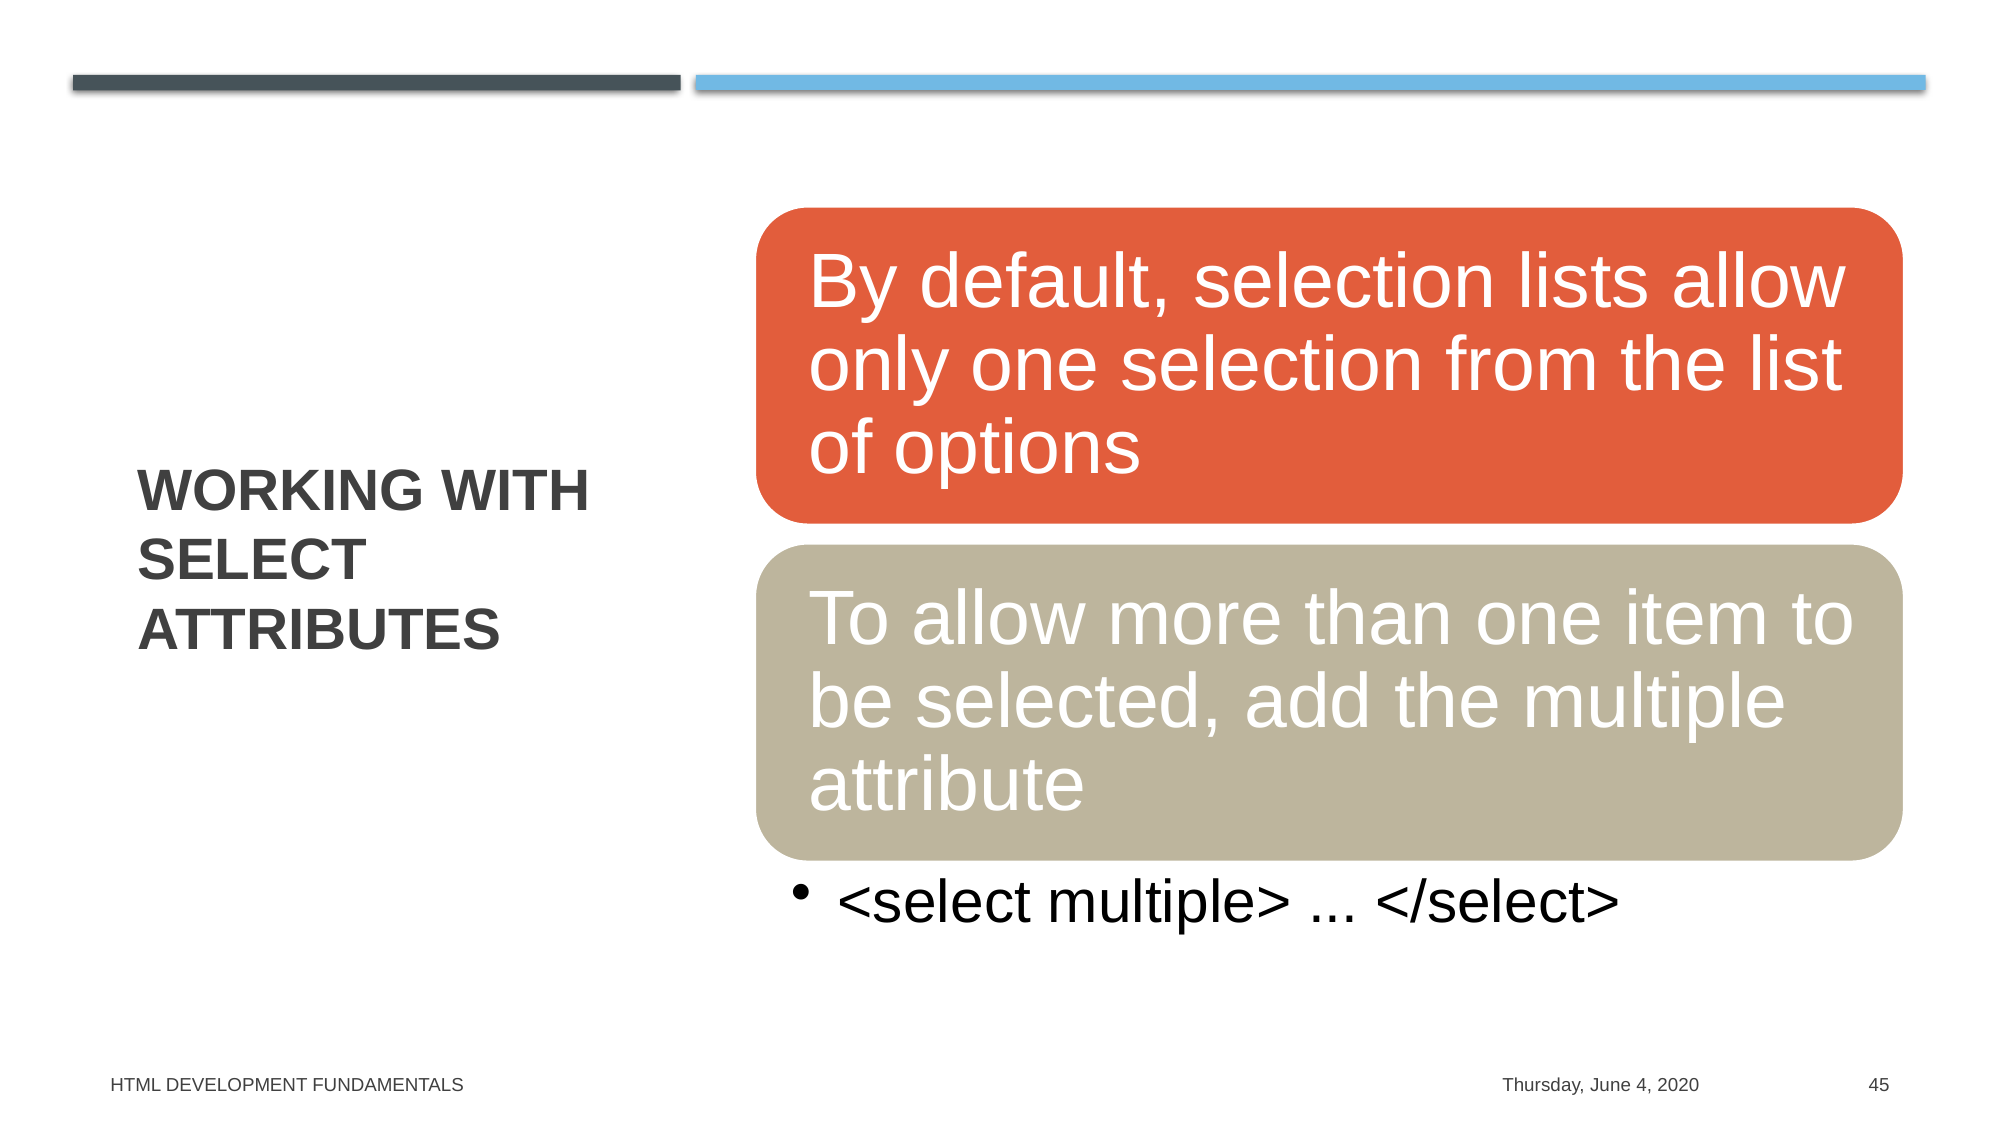

# Working with select Attributes
By default, selection lists allow only one selection from the list of options
To allow more than one item to be selected, add the multiple attribute
<select multiple> ... </select>
HTML Development Fundamentals
Thursday, June 4, 2020
45